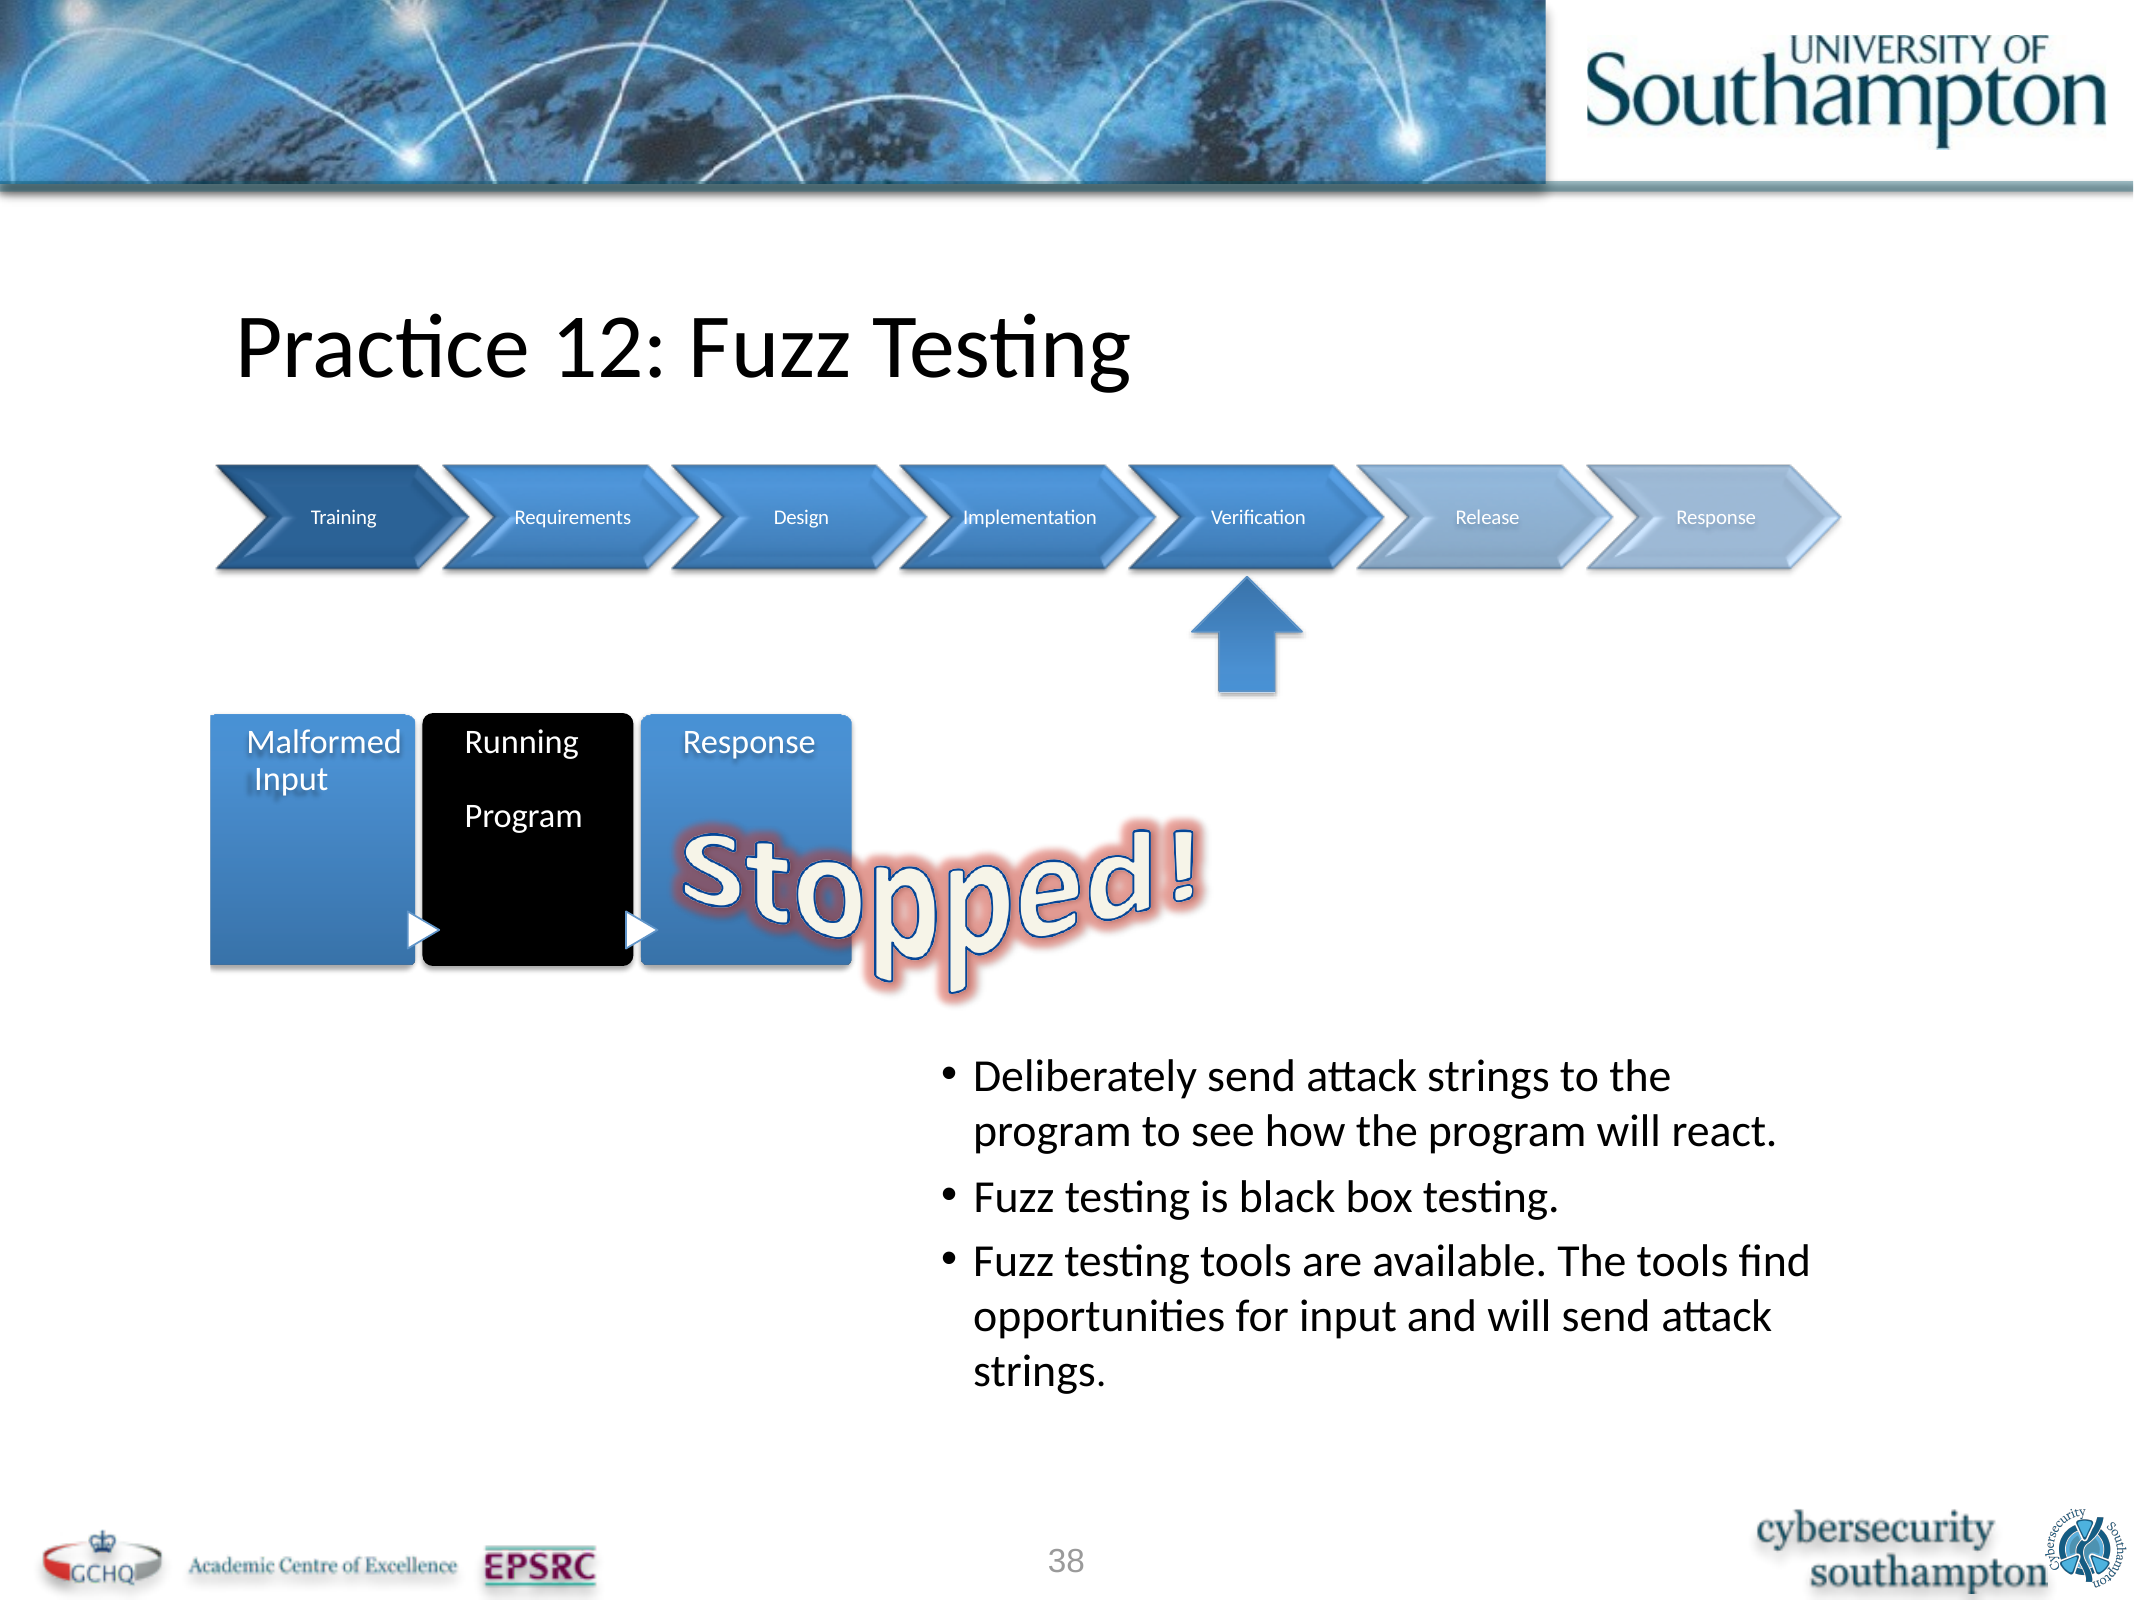

# Practice 12: Fuzz Testing

Training
Requirements
Design
Implementation
Veriﬁcation
Release
Response

Response

Malformed  Input
Running  Program

Deliberately send attack strings to the  program to see how the program will react.
Fuzz testing is black box testing.
Fuzz testing tools are available. The tools ﬁnd  opportunities for input and will send attack  strings.
38